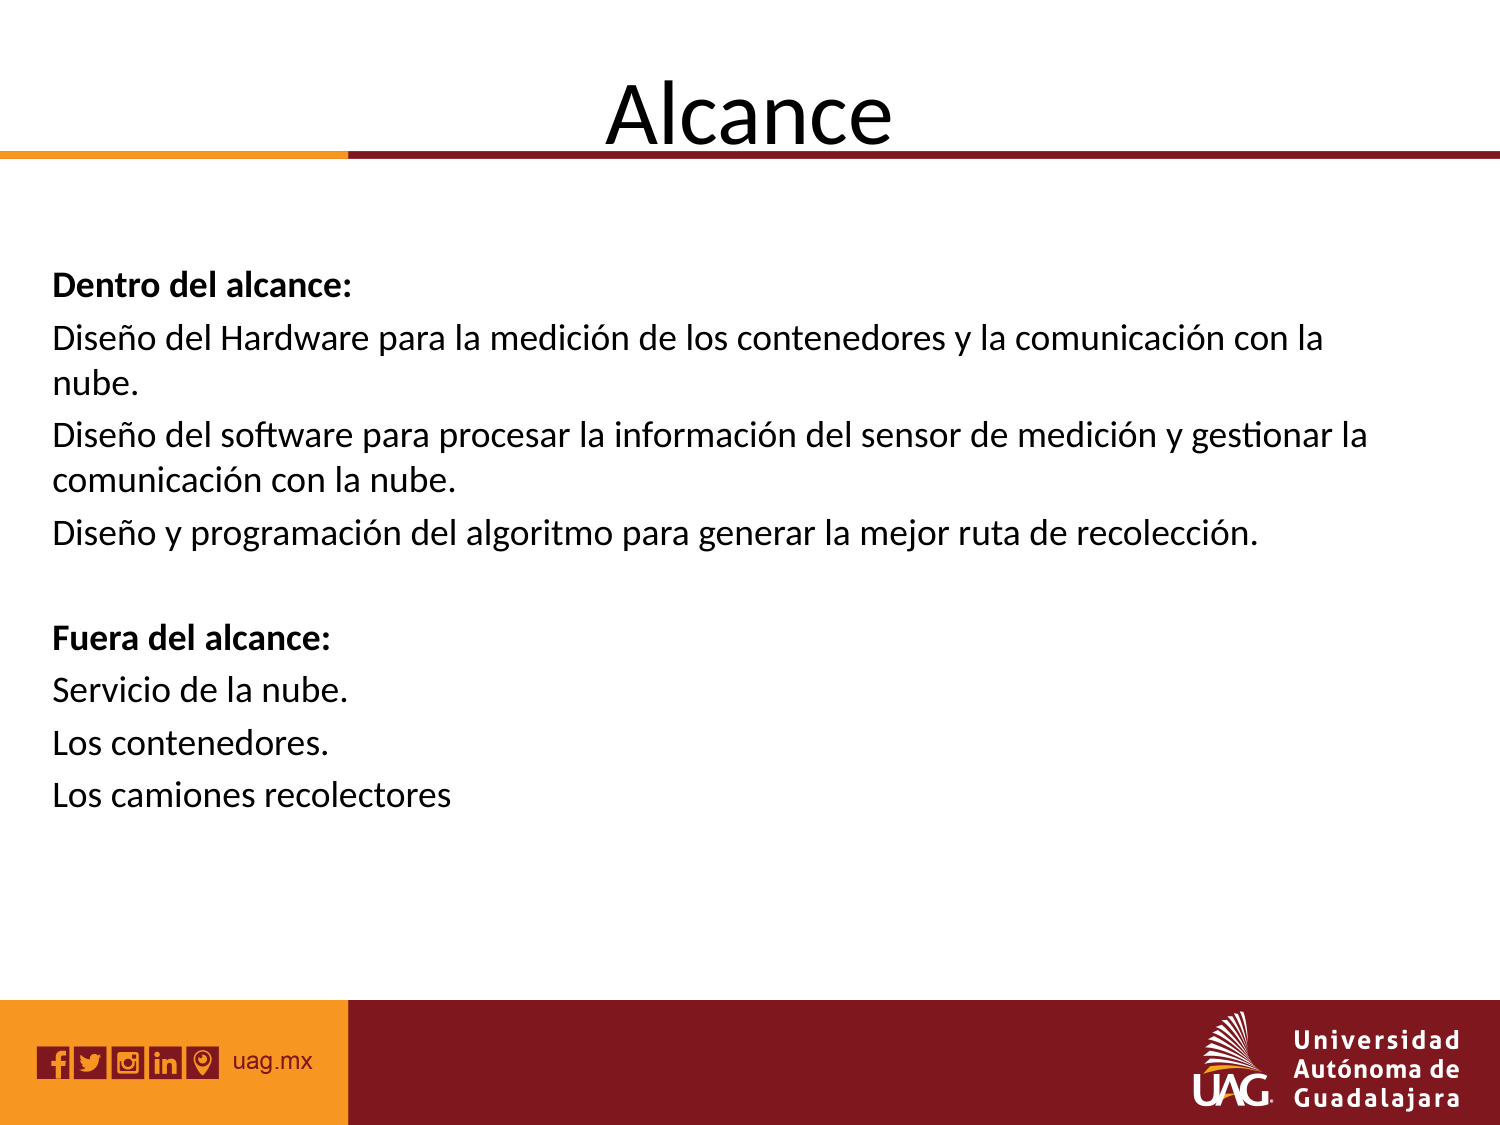

# Alcance

Dentro del alcance:
Diseño del Hardware para la medición de los contenedores y la comunicación con la nube.
Diseño del software para procesar la información del sensor de medición y gestionar la comunicación con la nube.
Diseño y programación del algoritmo para generar la mejor ruta de recolección.

Fuera del alcance:
Servicio de la nube.
Los contenedores.
Los camiones recolectores